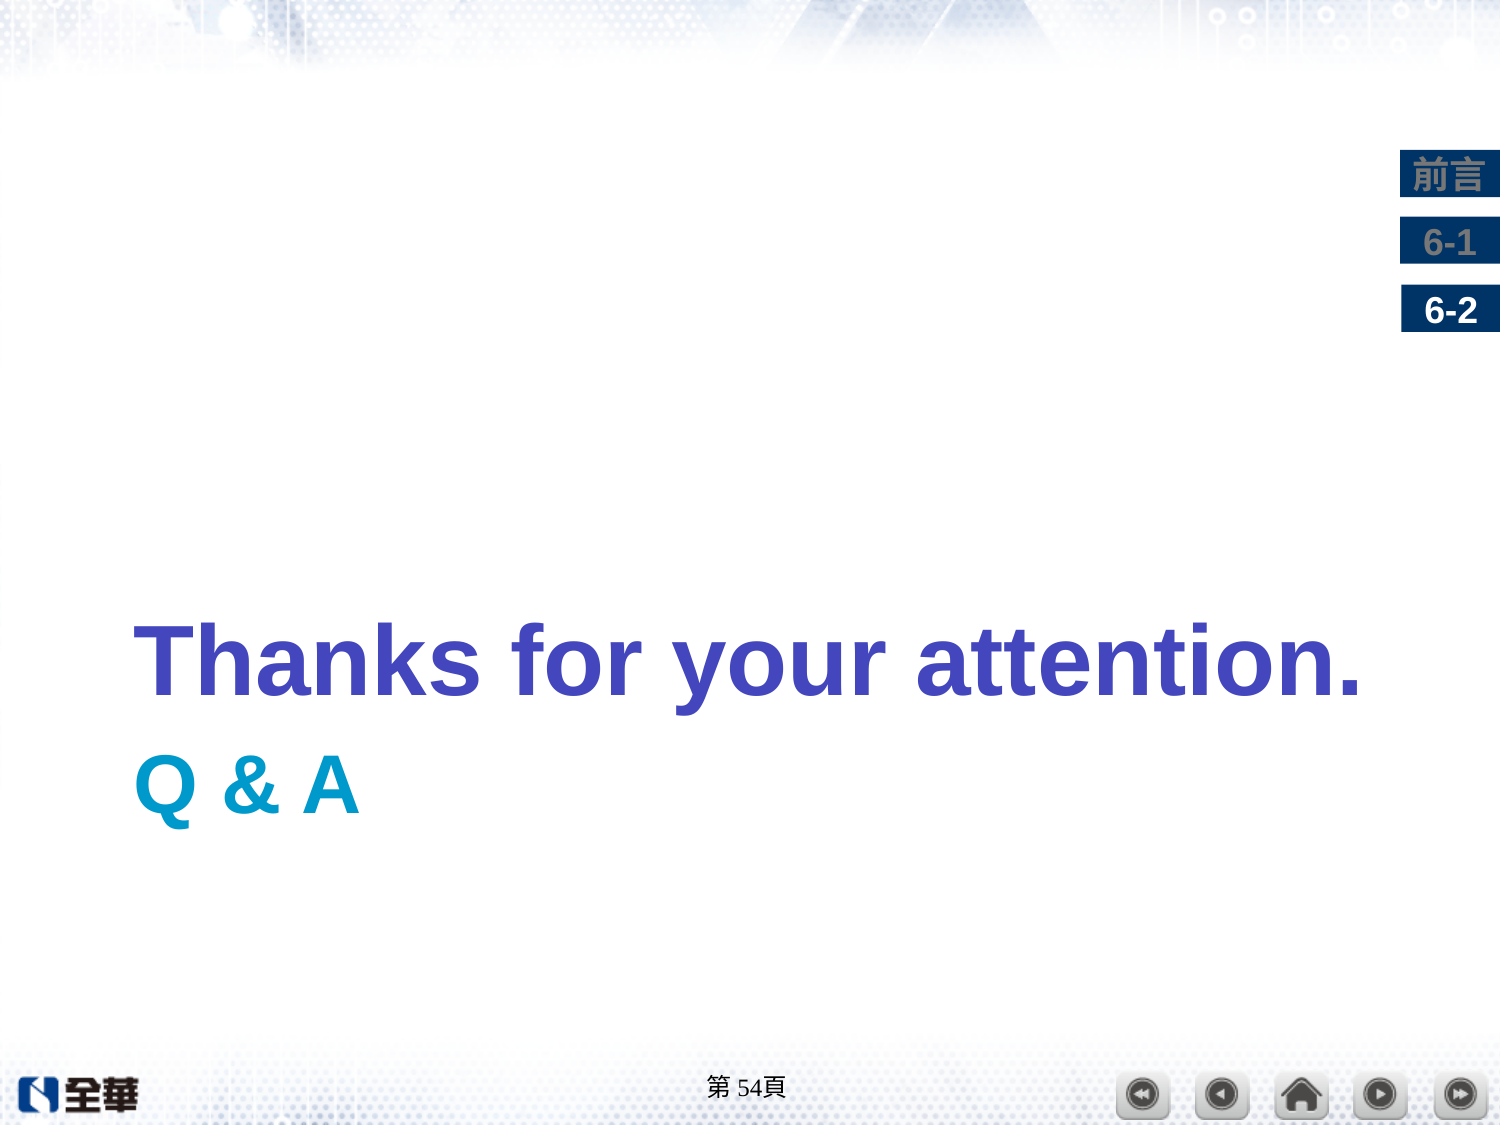

Thanks for your attention.
# Q & A